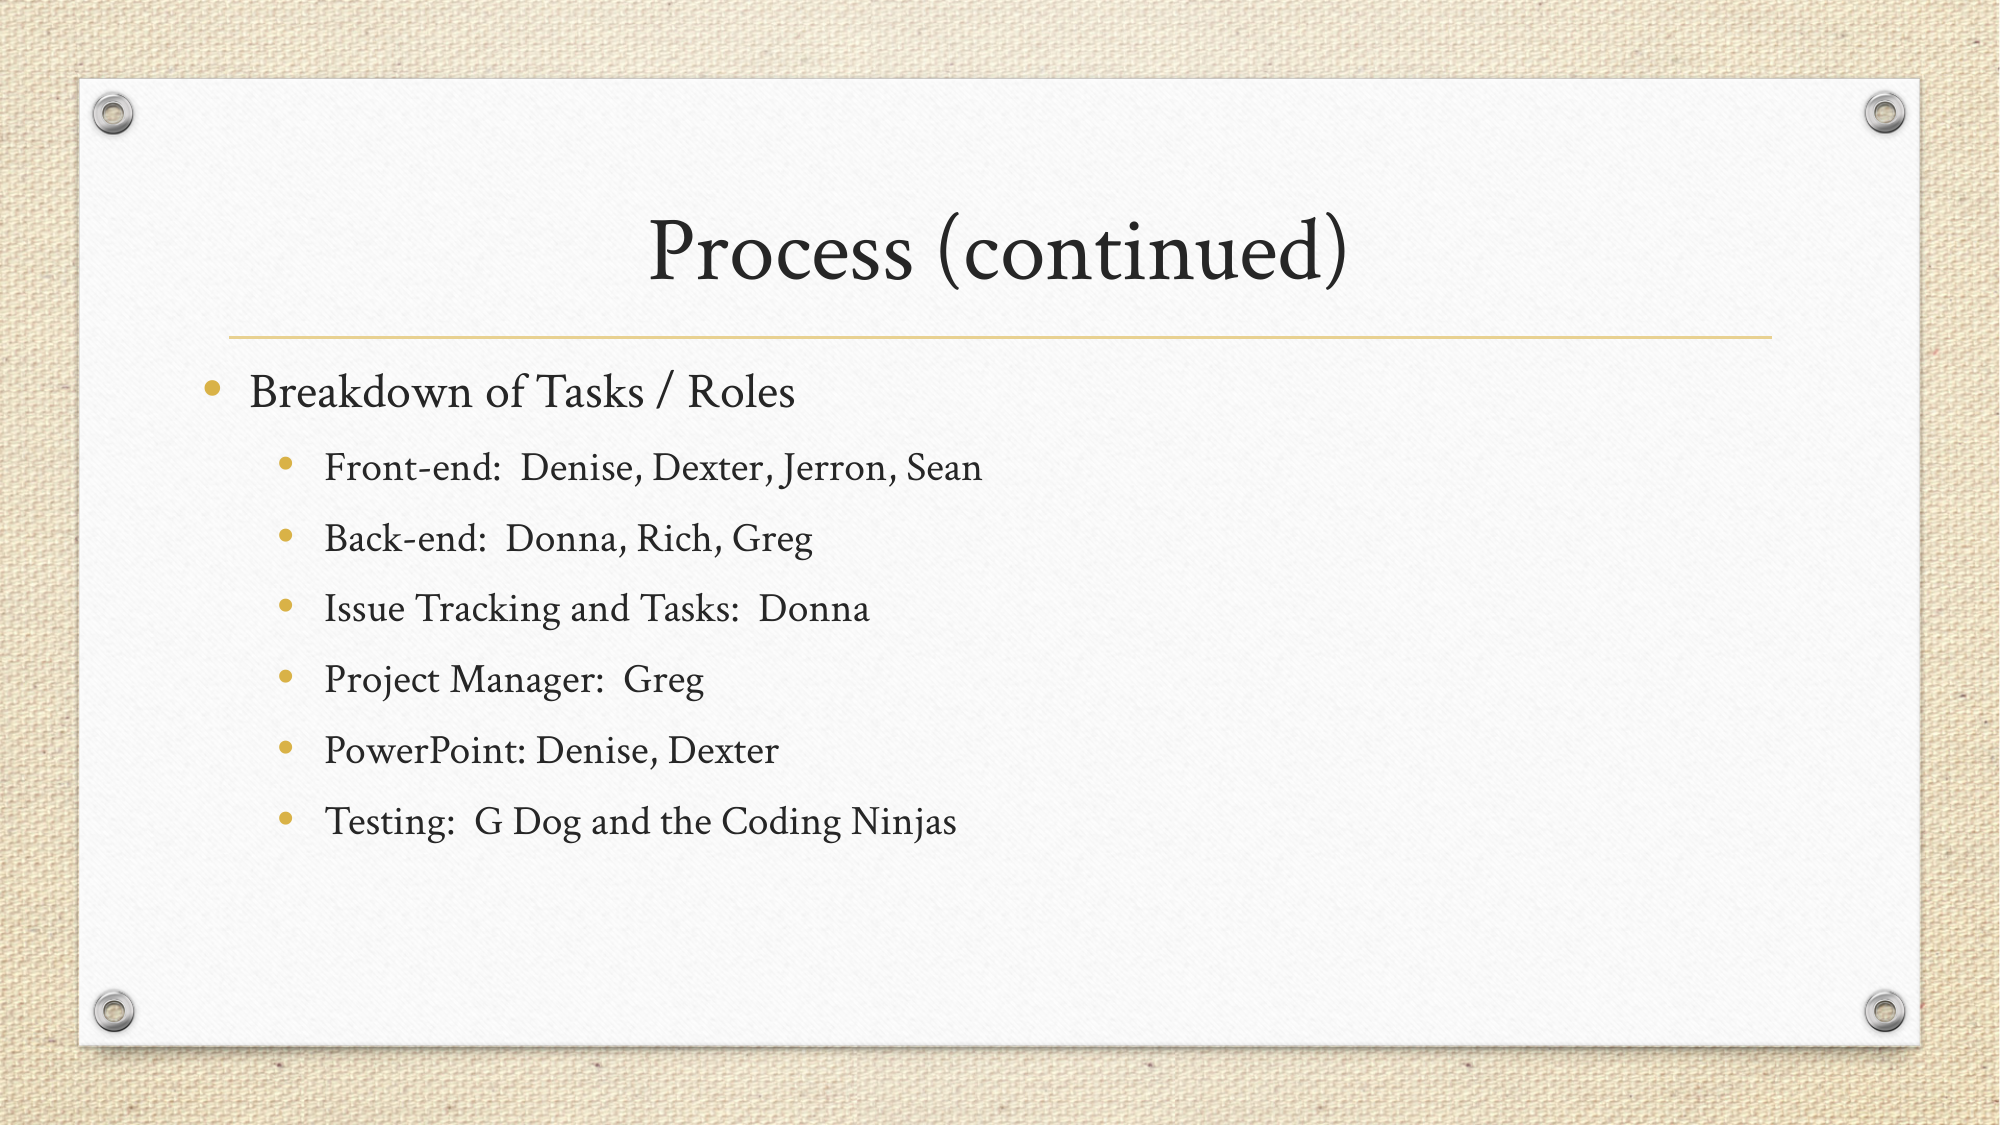

# Process (continued)
Breakdown of Tasks / Roles
Front-end:  Denise, Dexter, Jerron, Sean
Back-end:  Donna, Rich, Greg
Issue Tracking and Tasks:  Donna
Project Manager:  Greg
PowerPoint: Denise, Dexter
Testing:  G Dog and the Coding Ninjas